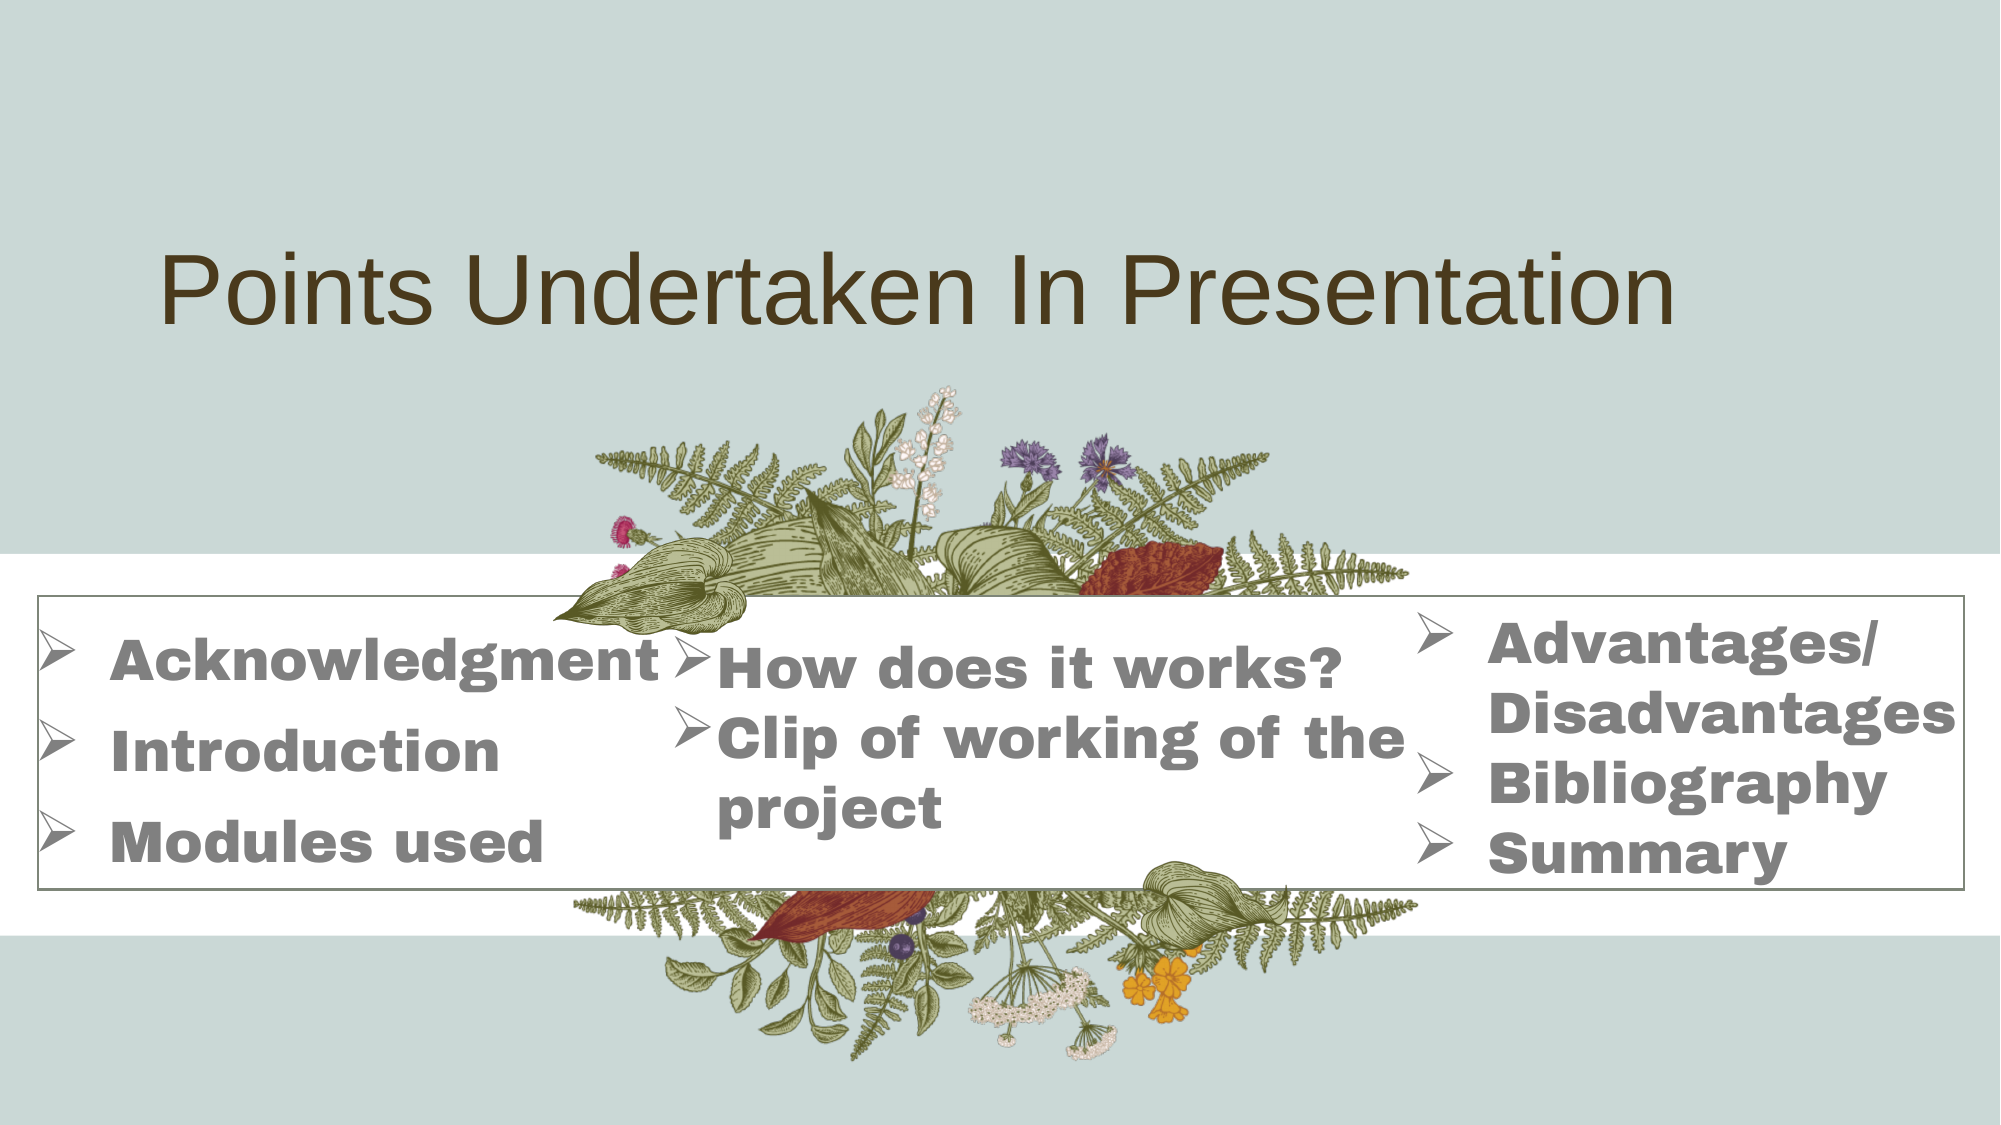

# Points Undertaken In Presentation
Advantages/ Disadvantages
Bibliography
Summary
Acknowledgment
Introduction
Modules used

How does it works?
Clip of working of the project